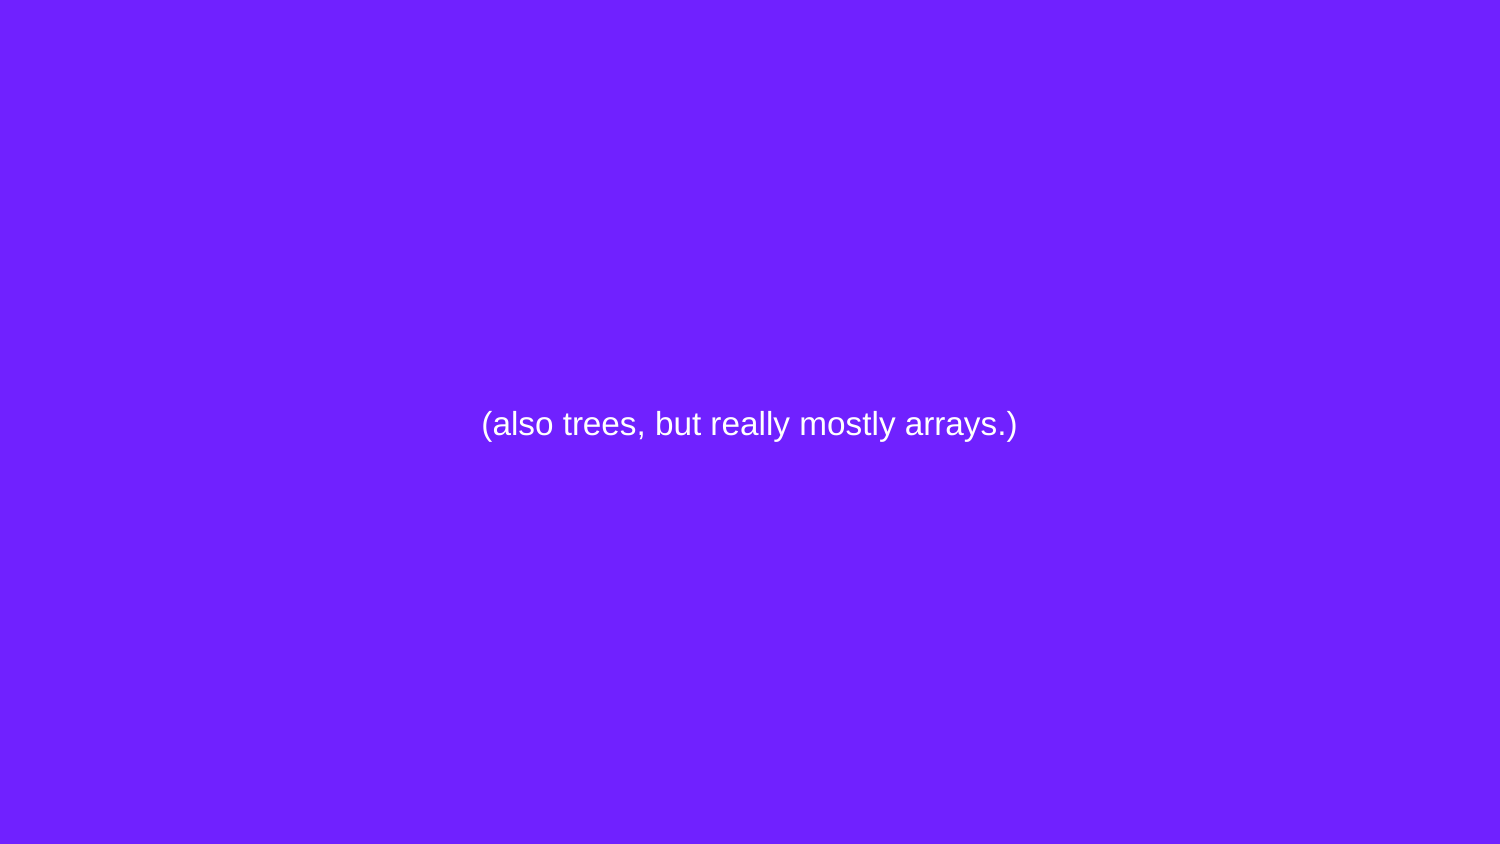

# (also trees, but really mostly arrays.)